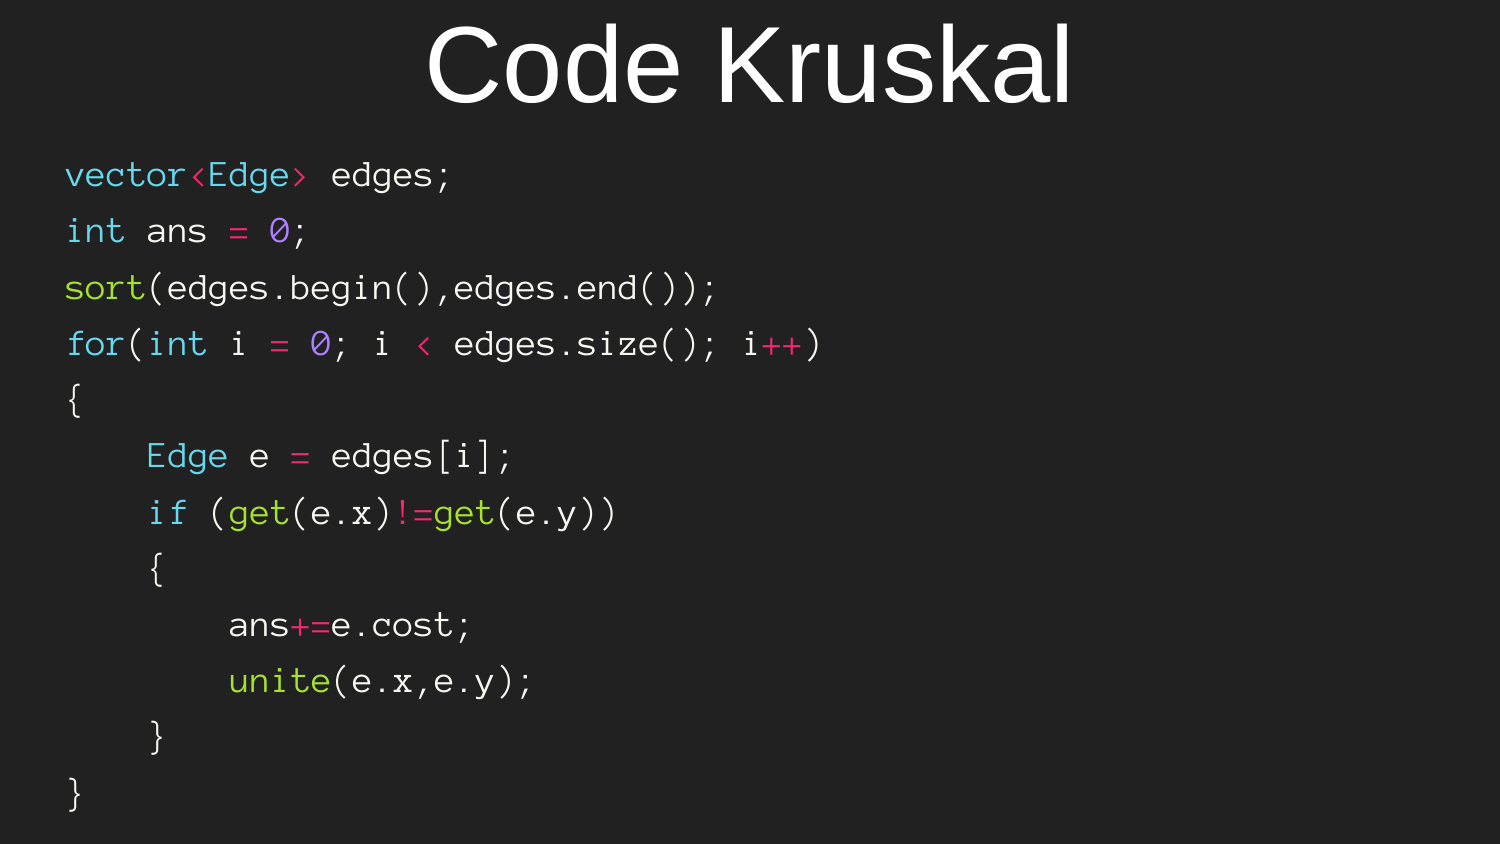

# Code Kruskal
vector<Edge> edges;
int ans = 0;
sort(edges.begin(),edges.end());
for(int i = 0; i < edges.size(); i++)
{
    Edge e = edges[i];
    if (get(e.x)!=get(e.y))
    {
        ans+=e.cost;
        unite(e.x,e.y);
    }
}